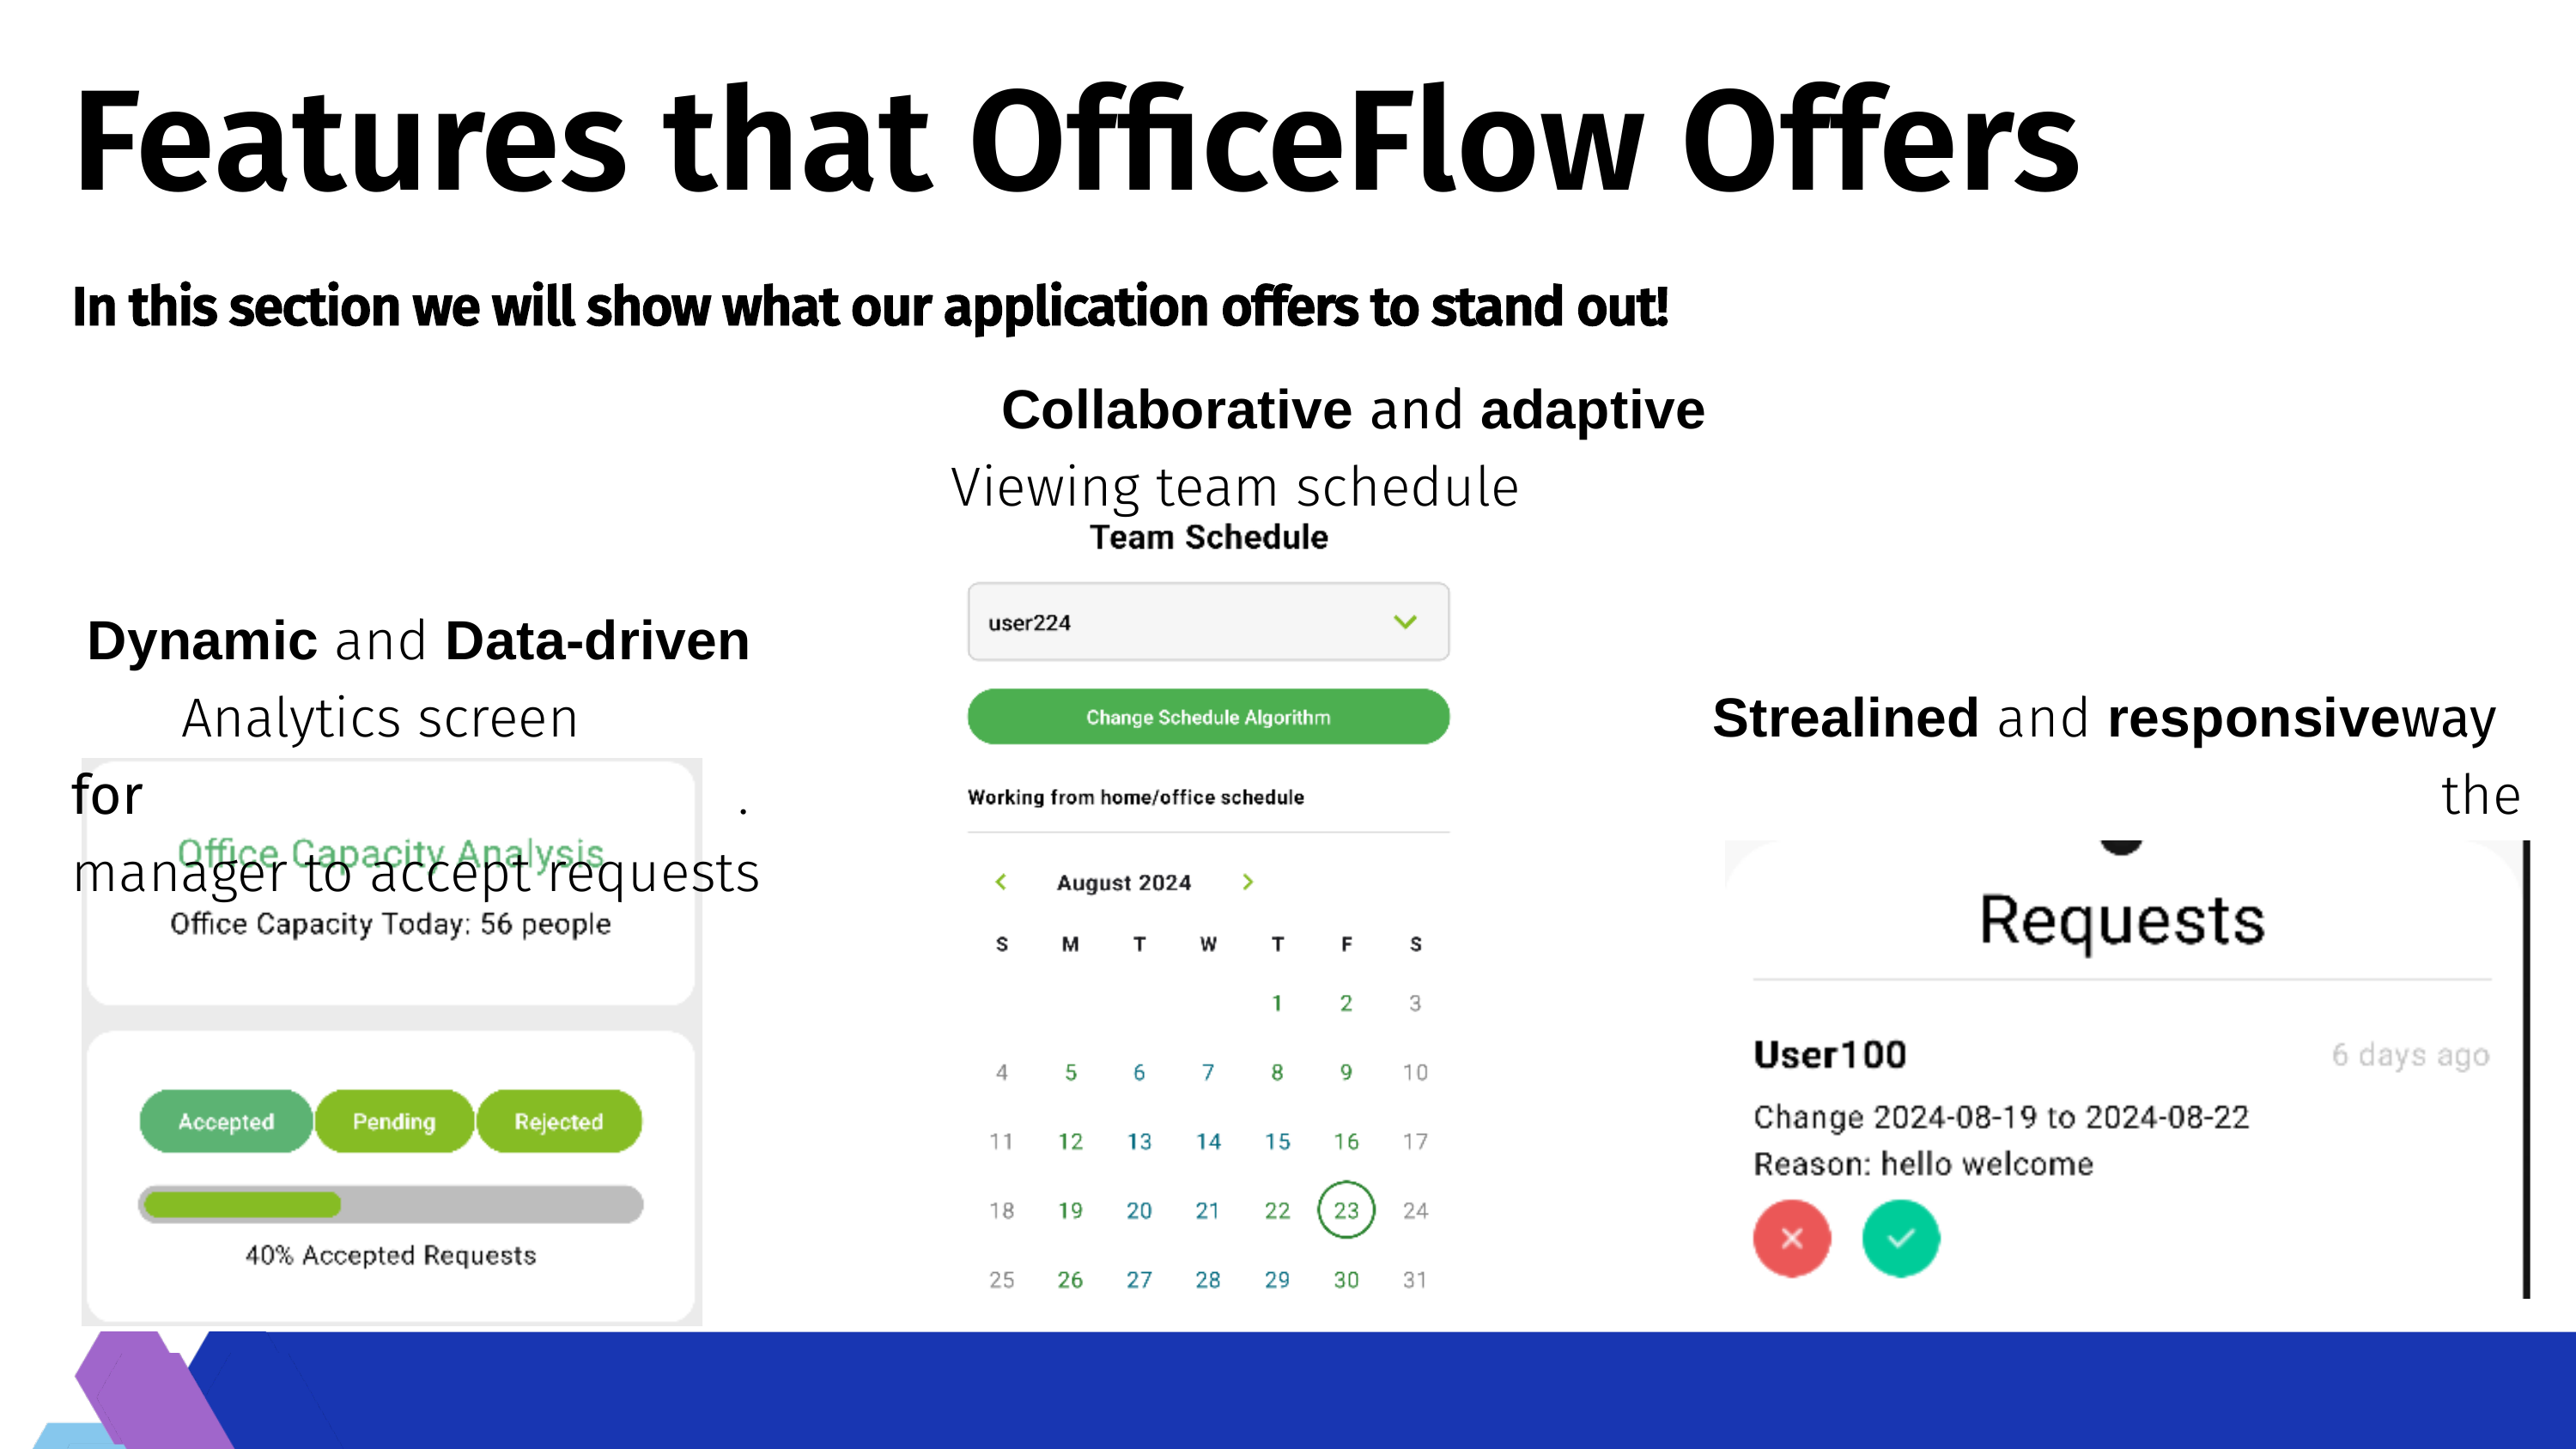

Features that OfficeFlow Offers
In this section we will show what our application offers to stand out!
                                                            Collaborative and adaptive
                                                        Viewing team schedule

 Dynamic and Data-driven
       Analytics screen                                                                        Strealined and responsiveway for                                        .                                                                                                            the manager to accept requests